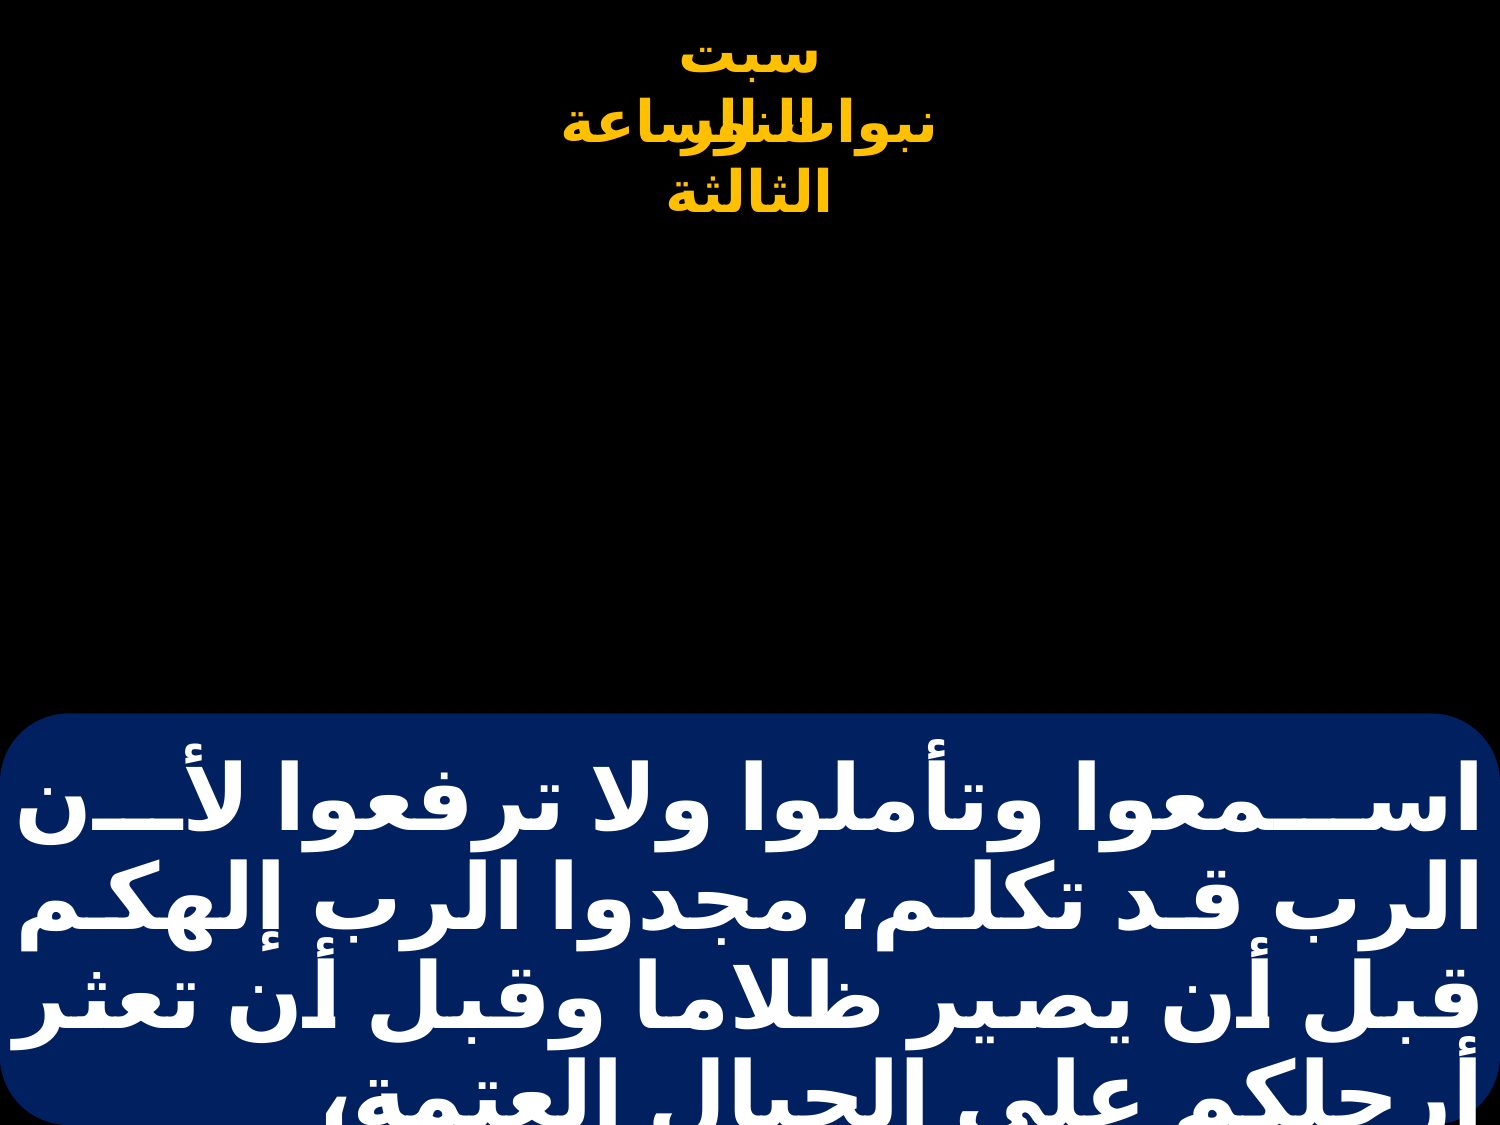

# اسمعوا وتأملوا ولا ترفعوا لأن الرب قد تكلم، مجدوا الرب إلهكم قبل أن يصير ظلاما وقبل أن تعثر أرجلكم على الجبال العتمة،